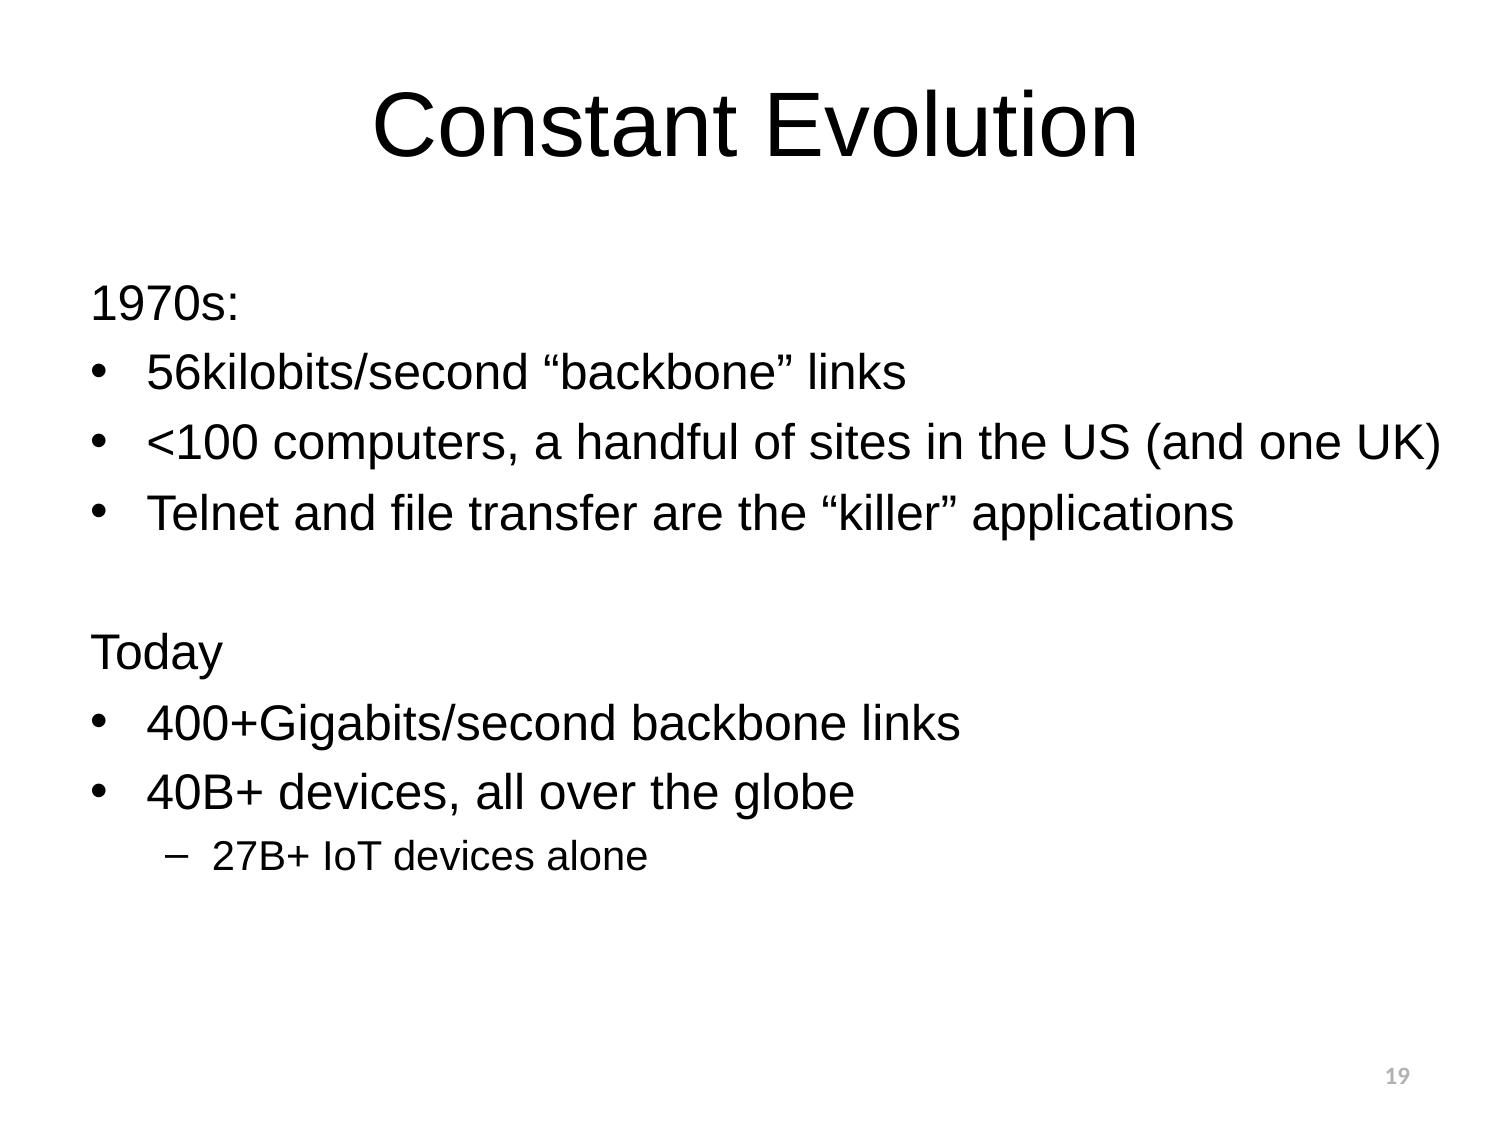

# Constant Evolution
1970s:
56kilobits/second “backbone” links
<100 computers, a handful of sites in the US (and one UK)
Telnet and file transfer are the “killer” applications

Today
400+Gigabits/second backbone links
40B+ devices, all over the globe
27B+ IoT devices alone

19